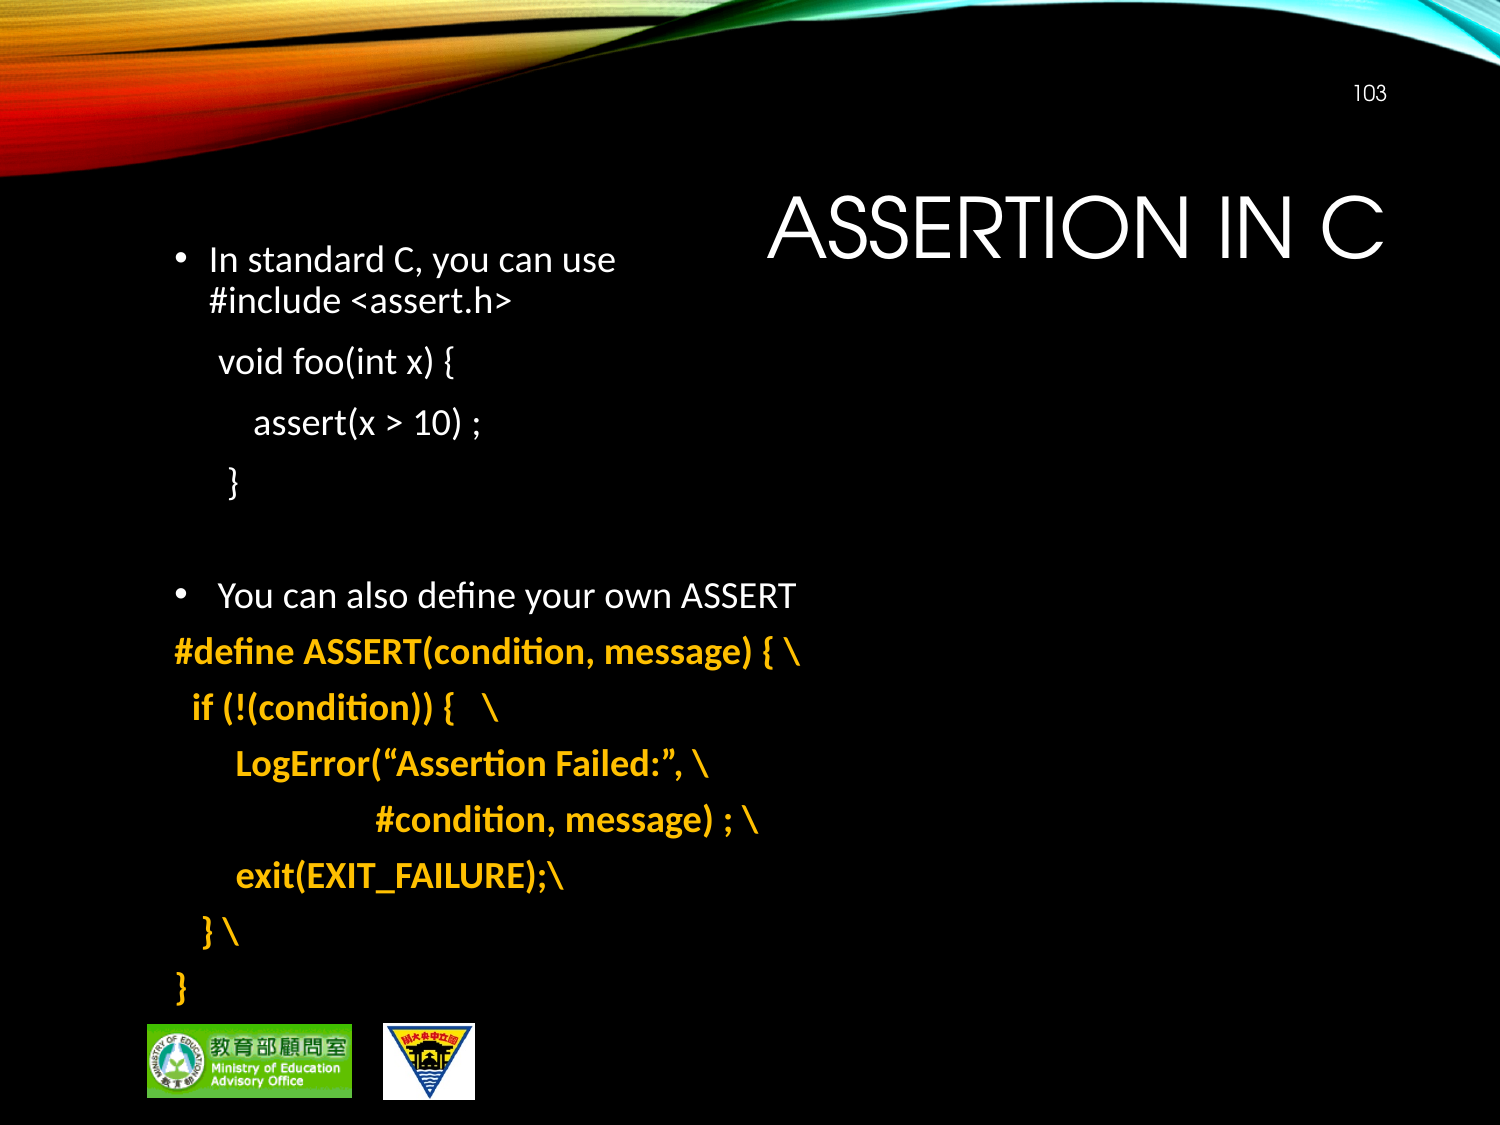

103
# Assertion in C
In standard C, you can use
#include <assert.h>
     void foo(int x) {
         assert(x > 10) ;
      }

 You can also define your own ASSERT
#define ASSERT(condition, message) { \
  if (!(condition)) {   \
       LogError(“Assertion Failed:”, \
                       #condition, message) ; \
       exit(EXIT_FAILURE);\
   } \
}